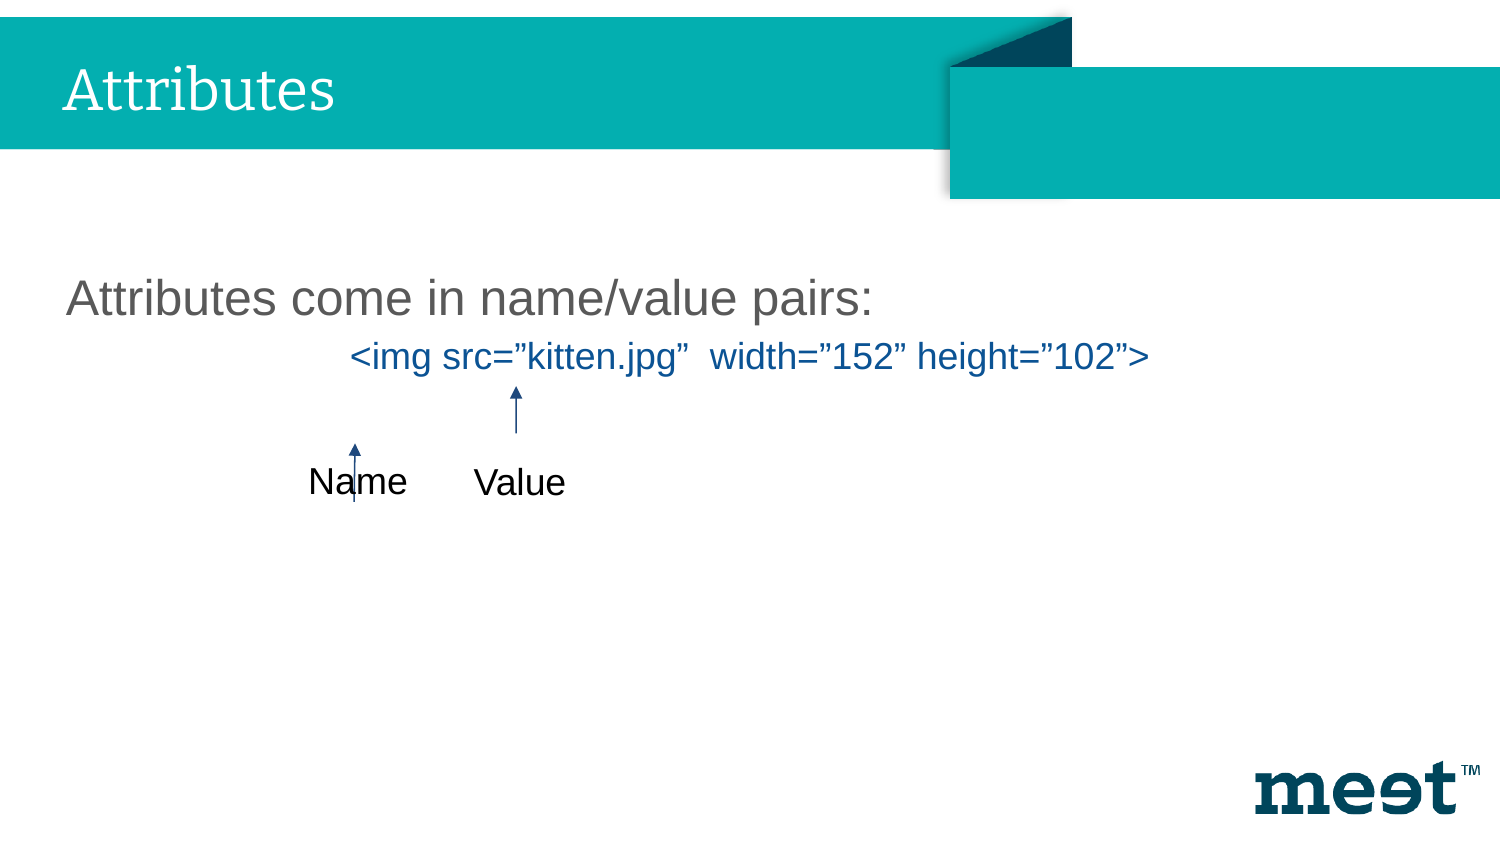

Attributes
Attributes come in name/value pairs:
<img src=”kitten.jpg”  width=”152” height=”102”>

Name

Value